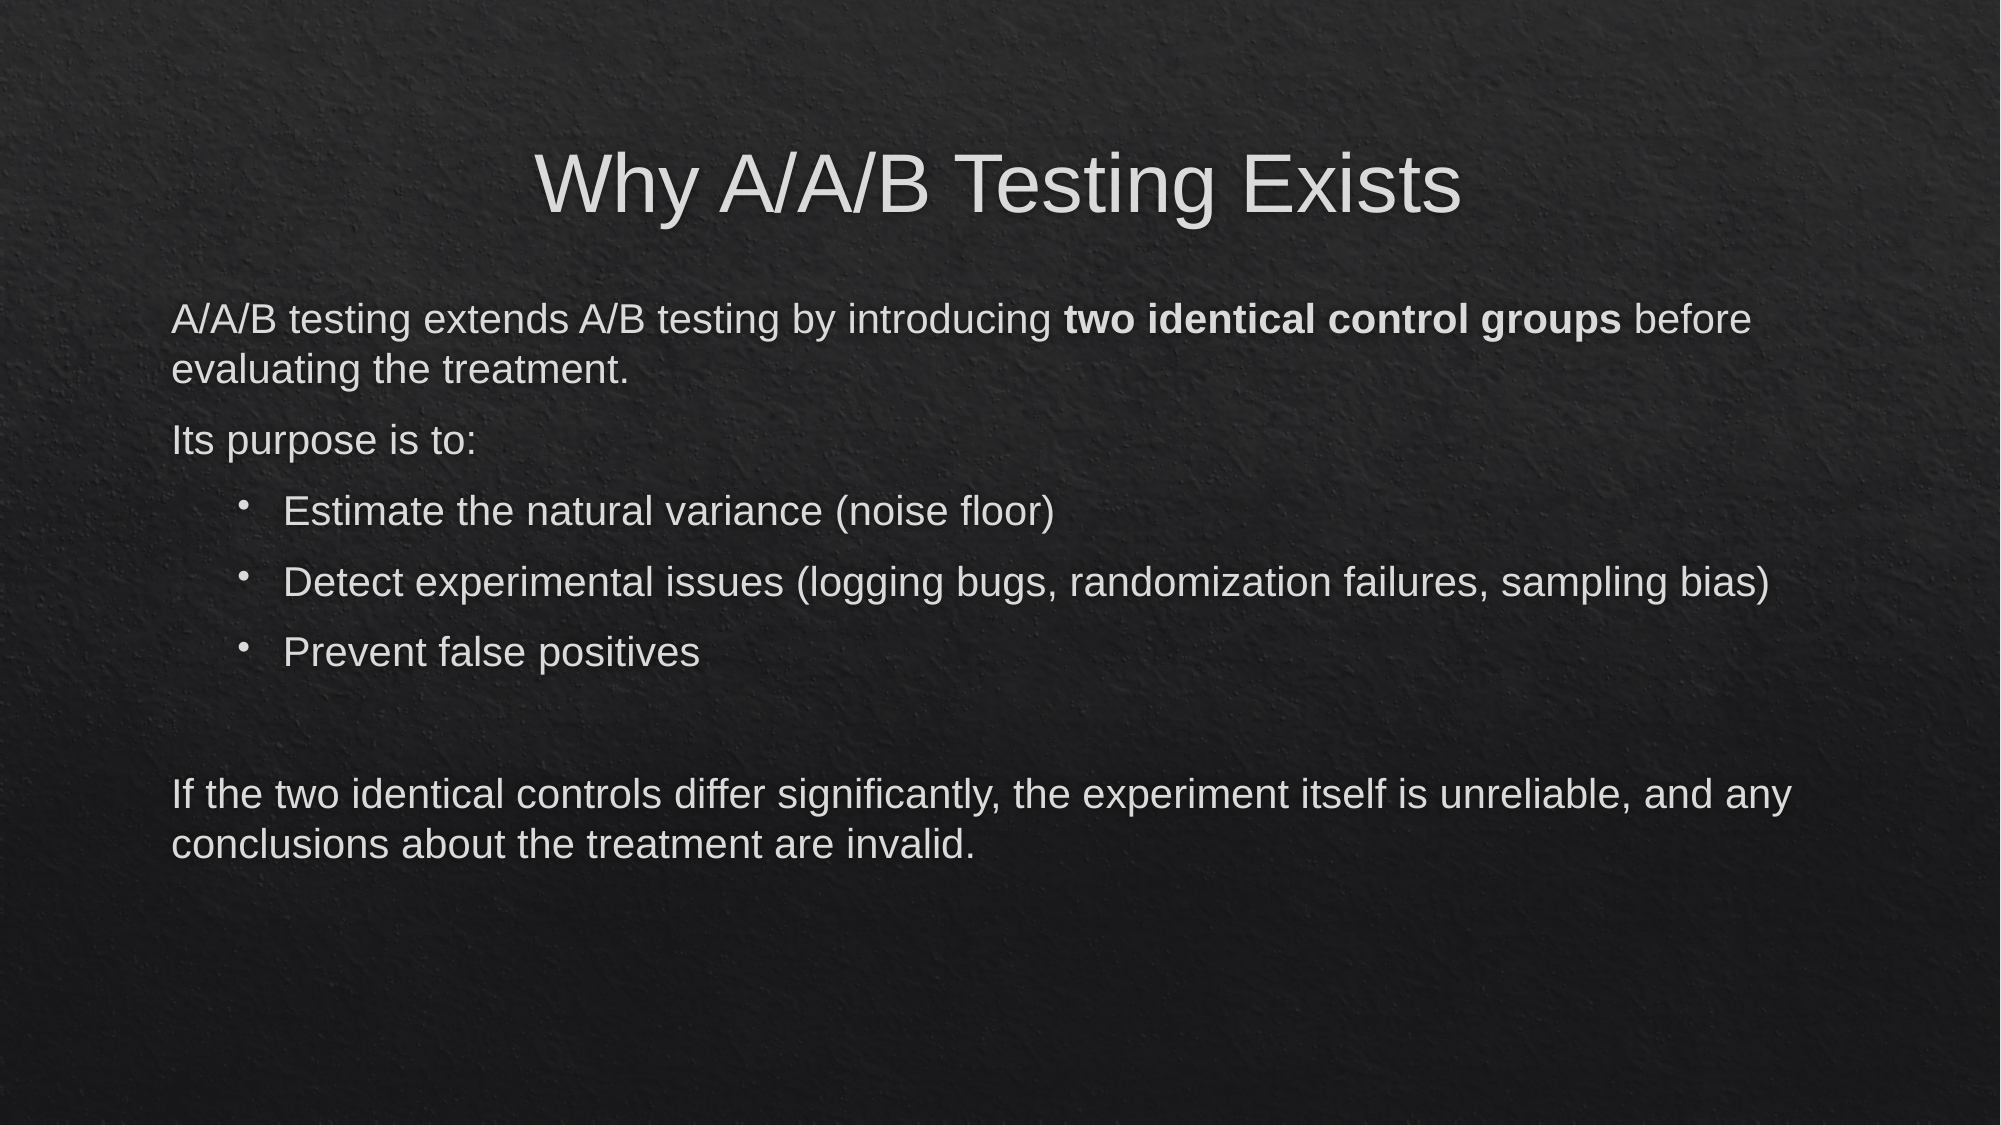

# Why A/A/B Testing Exists
A/A/B testing extends A/B testing by introducing two identical control groups before evaluating the treatment.
Its purpose is to:
Estimate the natural variance (noise floor)
Detect experimental issues (logging bugs, randomization failures, sampling bias)
Prevent false positives

If the two identical controls differ significantly, the experiment itself is unreliable, and any conclusions about the treatment are invalid.